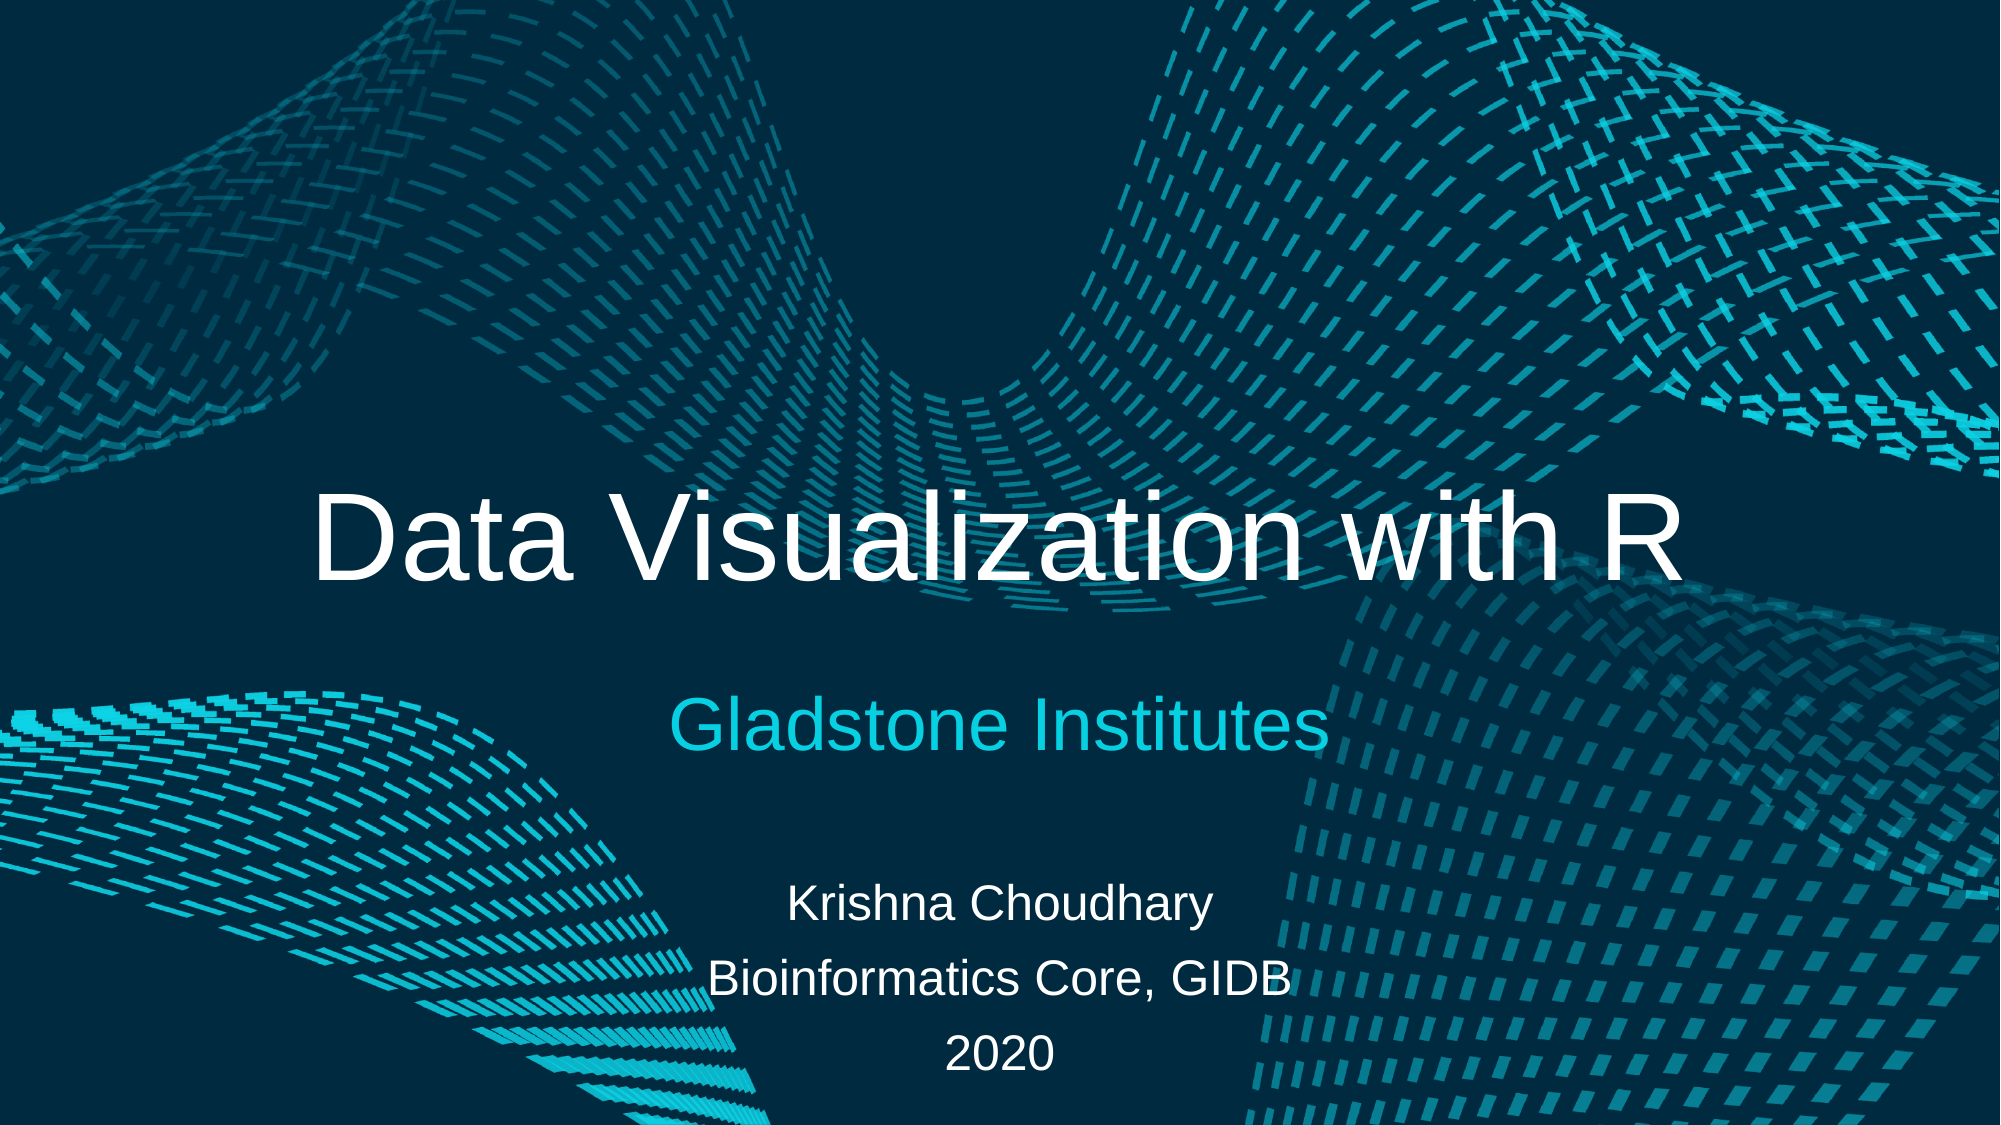

# Data Visualization with R
Gladstone Institutes
Krishna Choudhary
Bioinformatics Core, GIDB
2020